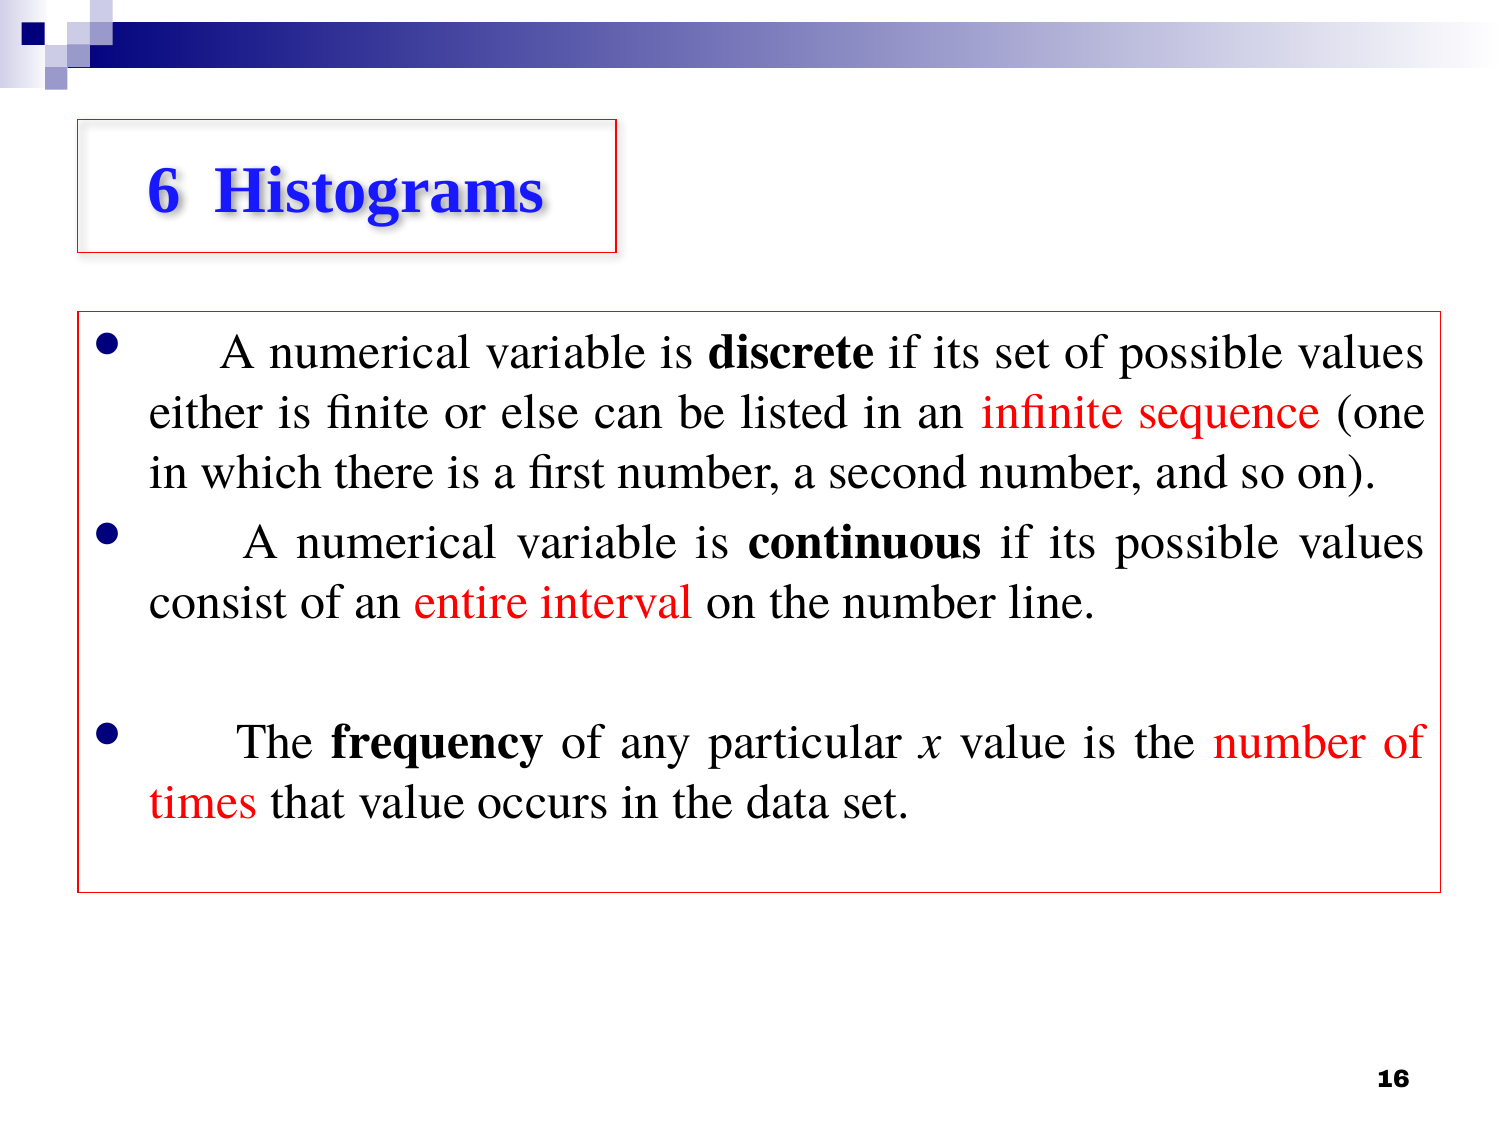

# 6  Histograms
     A numerical variable is discrete if its set of possible values either is finite or else can be listed in an infinite sequence (one in which there is a first number, a second number, and so on).
     A numerical variable is continuous if its possible values consist of an entire interval on the number line.

     The frequency of any particular x value is the number of times that value occurs in the data set.
16